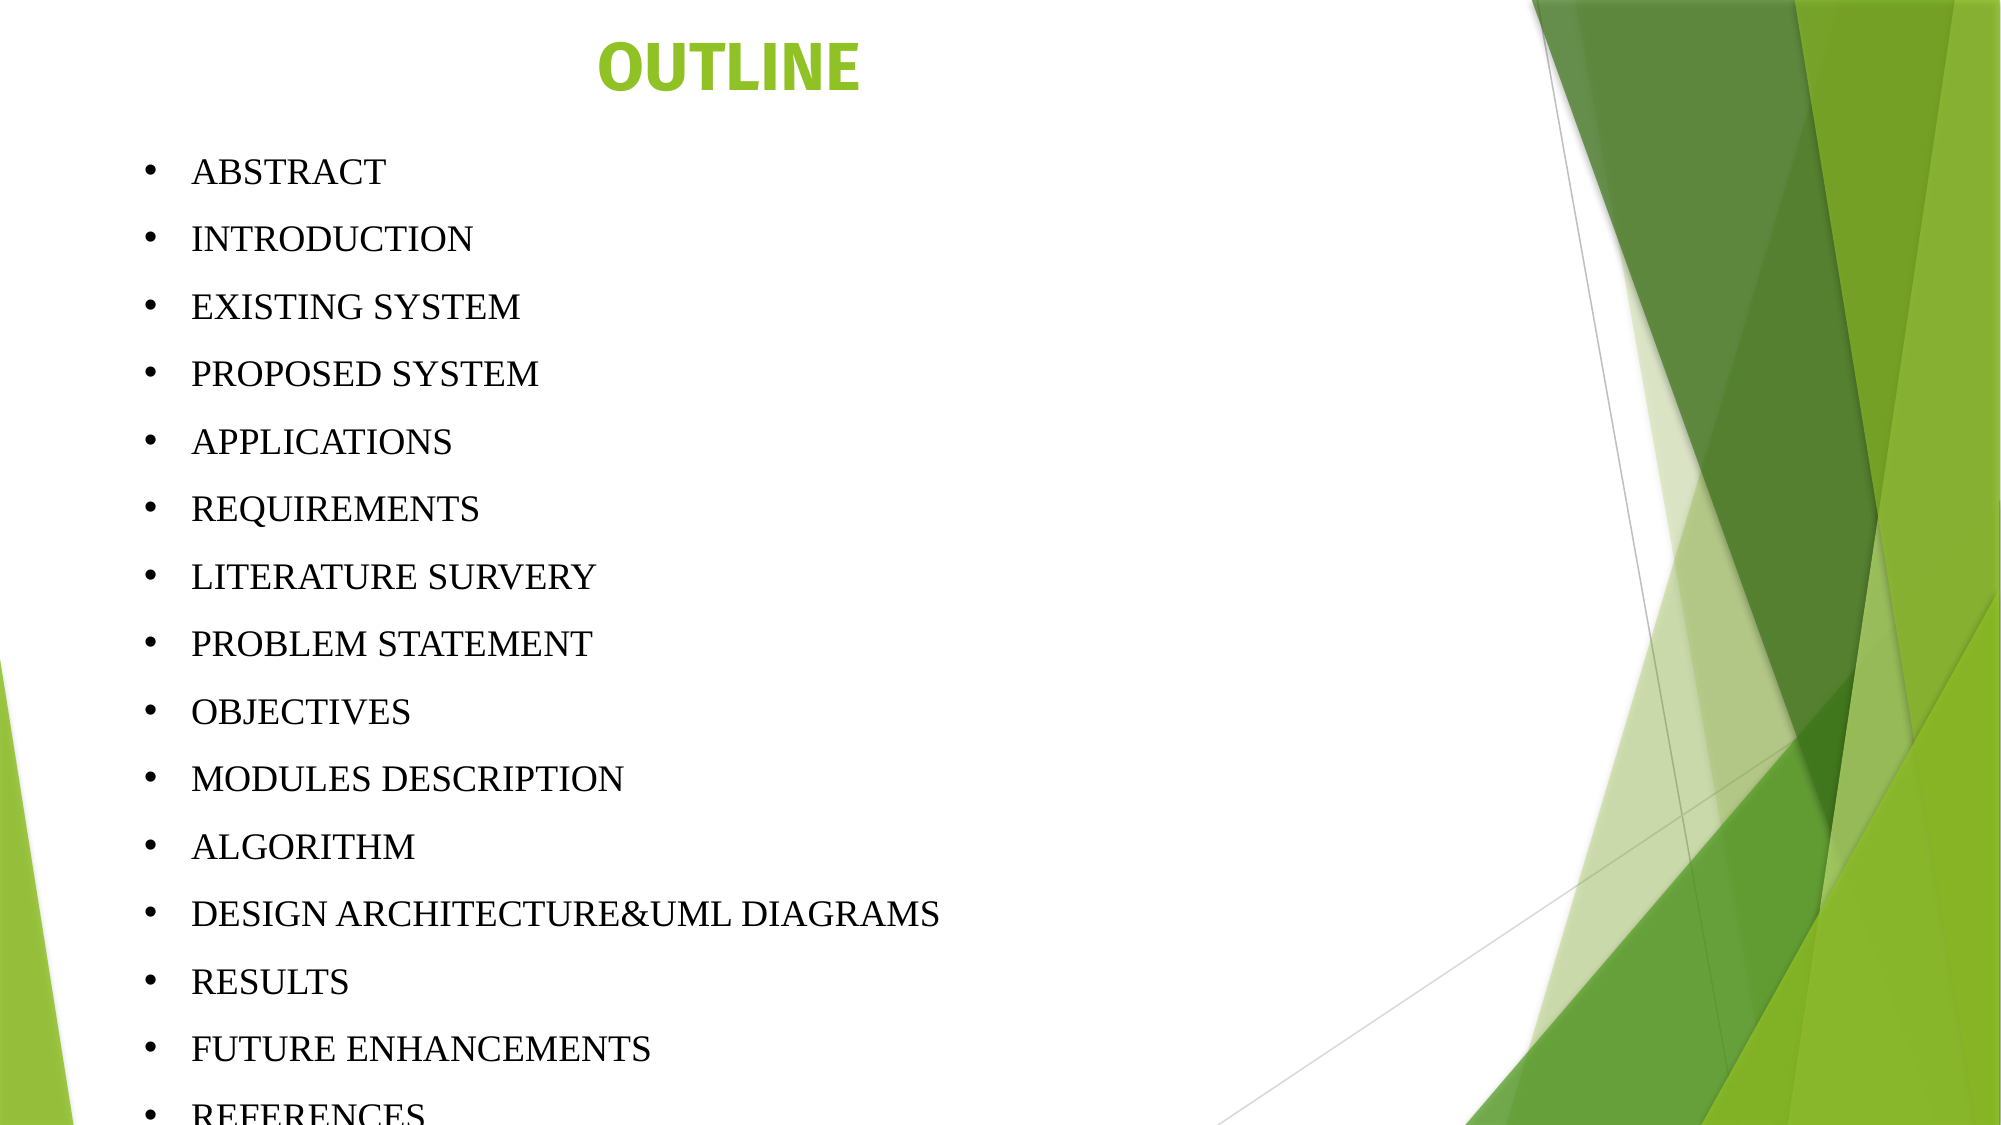

# OUTLINE
ABSTRACT
INTRODUCTION
EXISTING SYSTEM
PROPOSED SYSTEM
APPLICATIONS
REQUIREMENTS
LITERATURE SURVERY
PROBLEM STATEMENT
OBJECTIVES
MODULES DESCRIPTION
ALGORITHM
DESIGN ARCHITECTURE&UML DIAGRAMS
RESULTS
FUTURE ENHANCEMENTS
REFERENCES